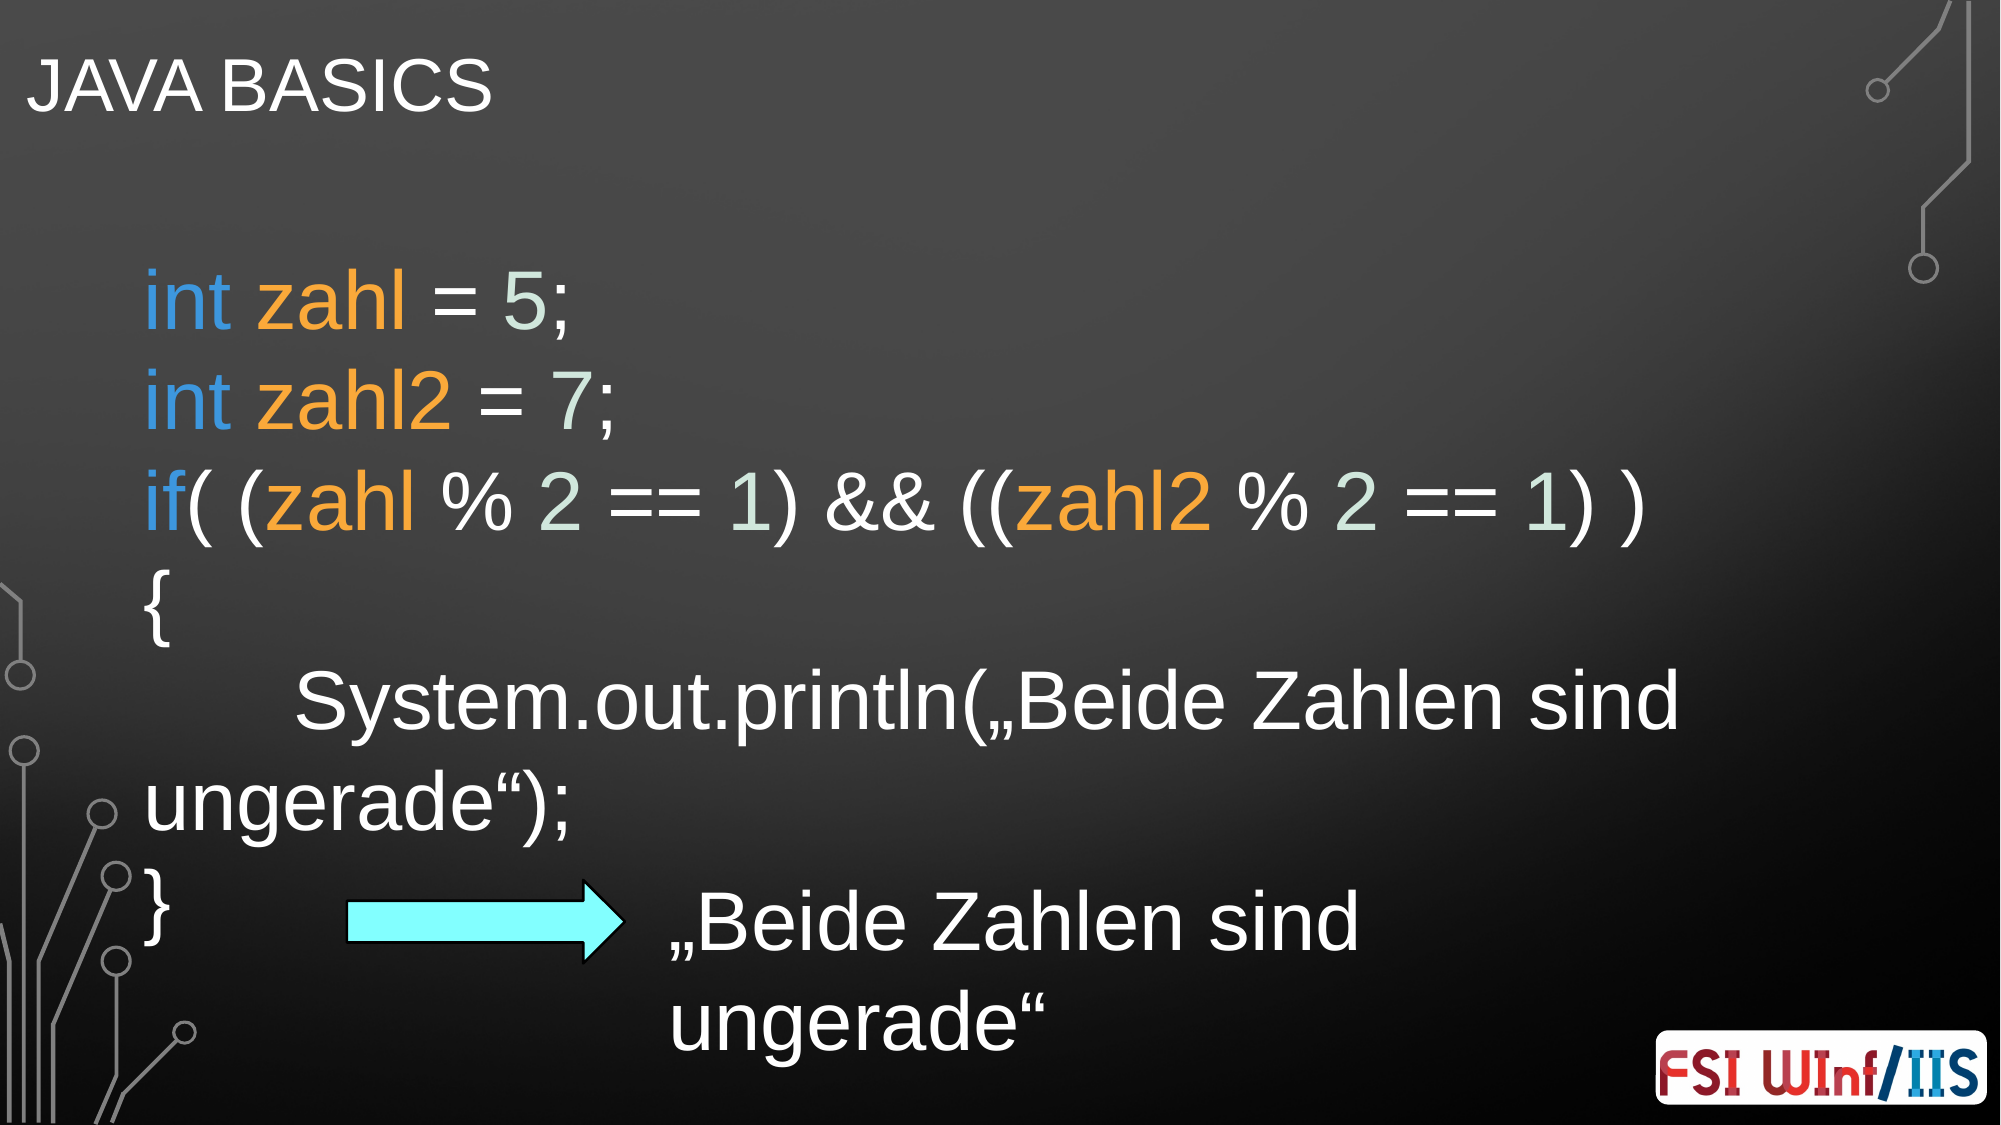

# Java Basics
int zahl = 5;
int zahl2 = 7;
if( (zahl % 2 == 1) && ((zahl2 % 2 == 1) )
{
	System.out.println(„Beide Zahlen sind ungerade“);
}
„Beide Zahlen sind ungerade“